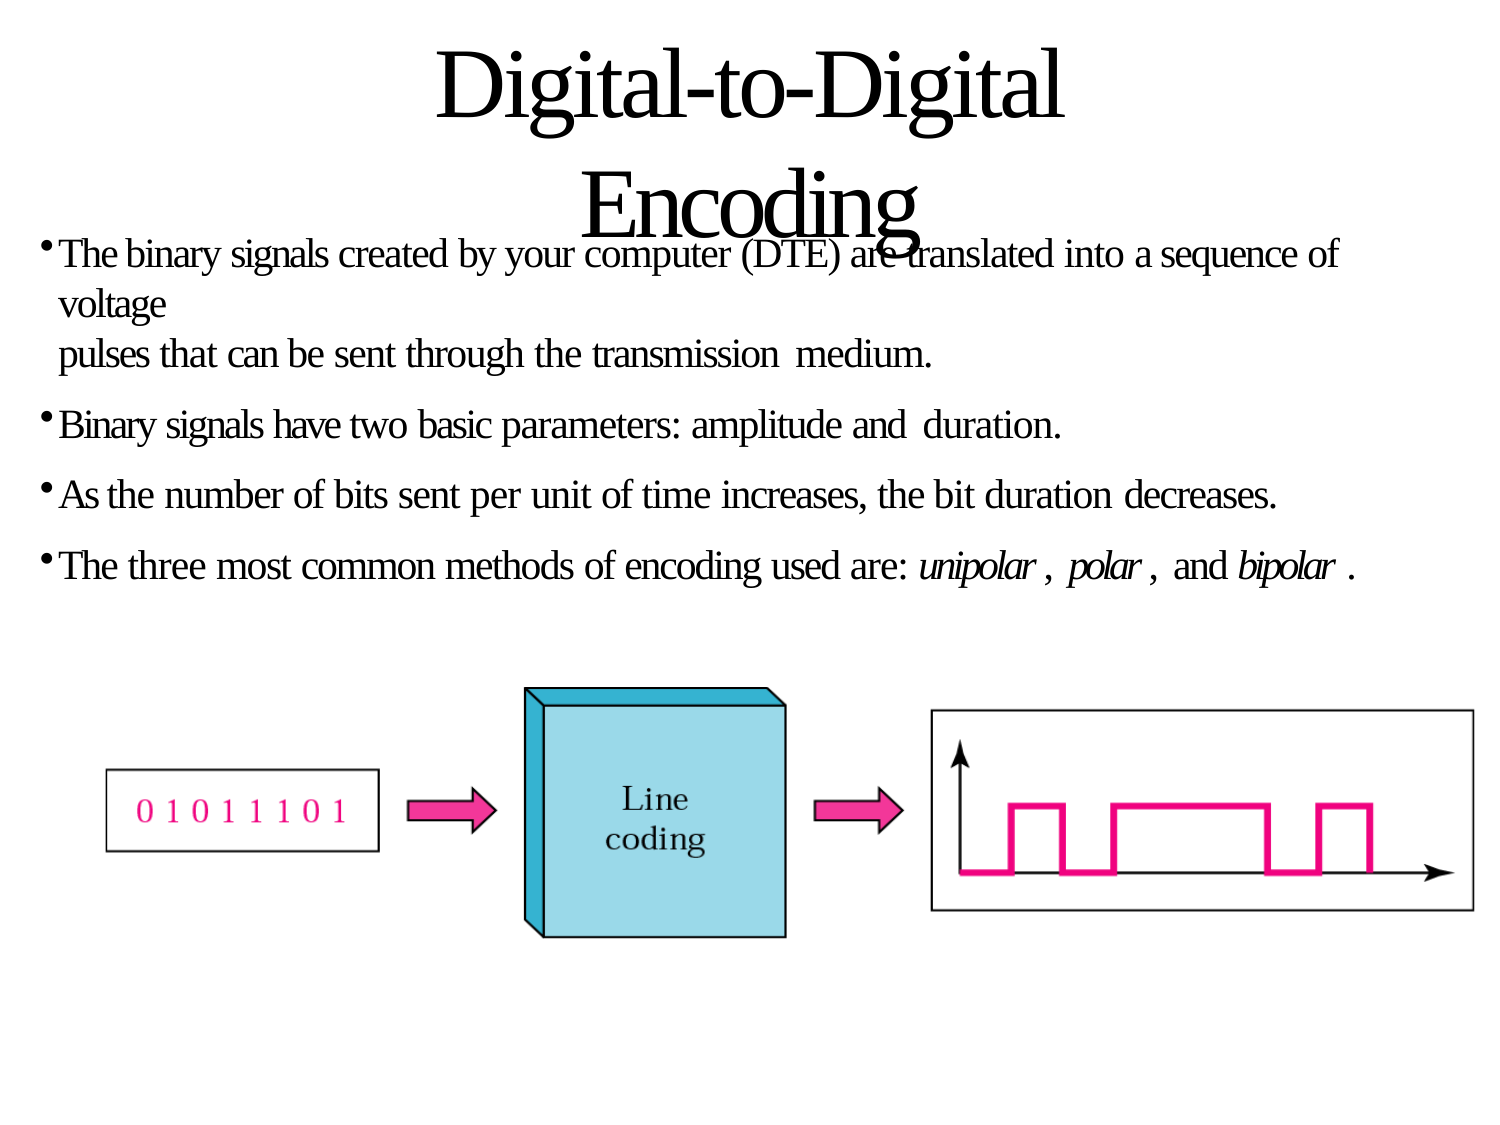

# Digital-to-Digital Encoding
The binary signals created by your computer (DTE) are translated into a sequence of voltage
pulses that can be sent through the transmission medium.
Binary signals have two basic parameters: amplitude and duration.
As the number of bits sent per unit of time increases, the bit duration decreases.
The three most common methods of encoding used are: unipolar , polar , and bipolar .